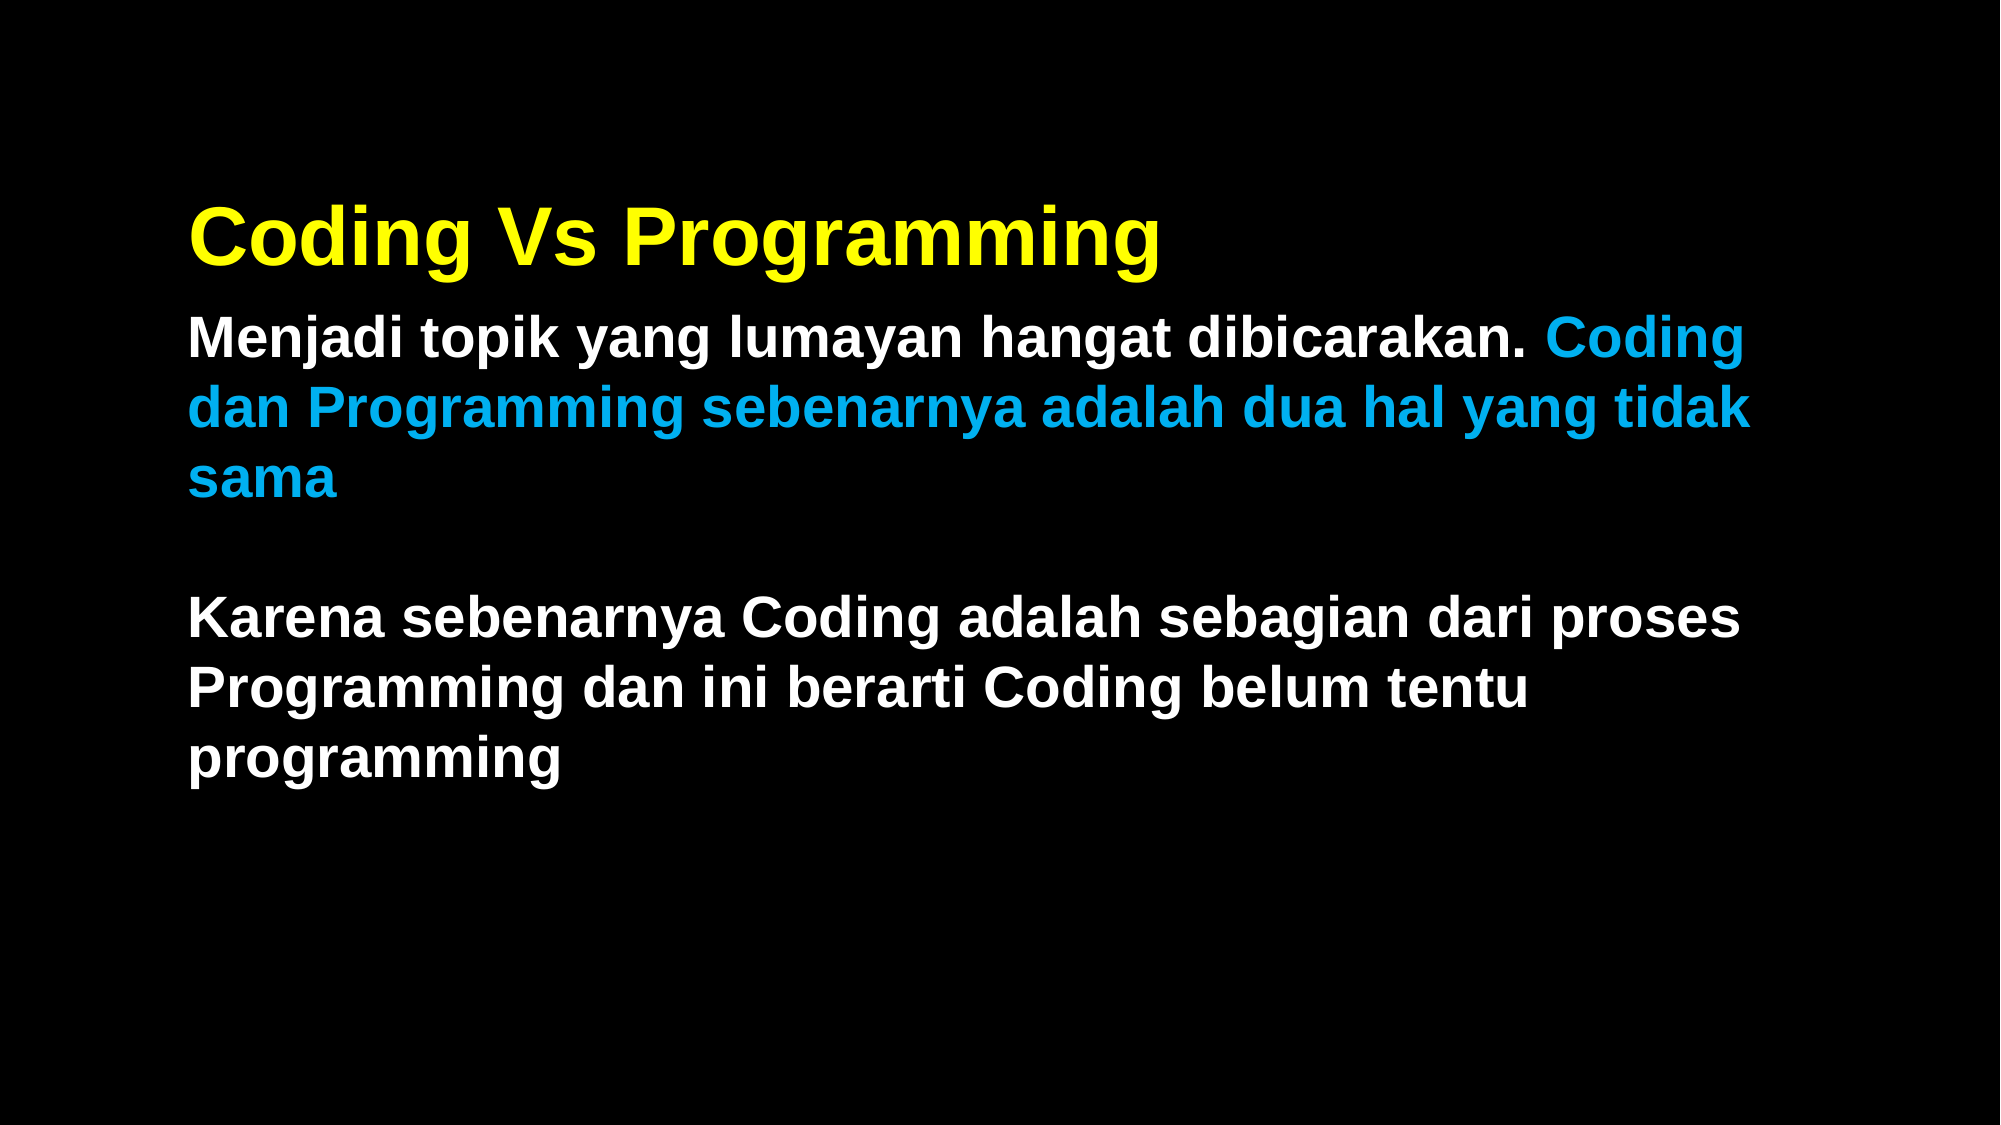

# Coding Vs Programming
Menjadi topik yang lumayan hangat dibicarakan. Coding dan Programming sebenarnya adalah dua hal yang tidak sama

Karena sebenarnya Coding adalah sebagian dari proses Programming dan ini berarti Coding belum tentu programming